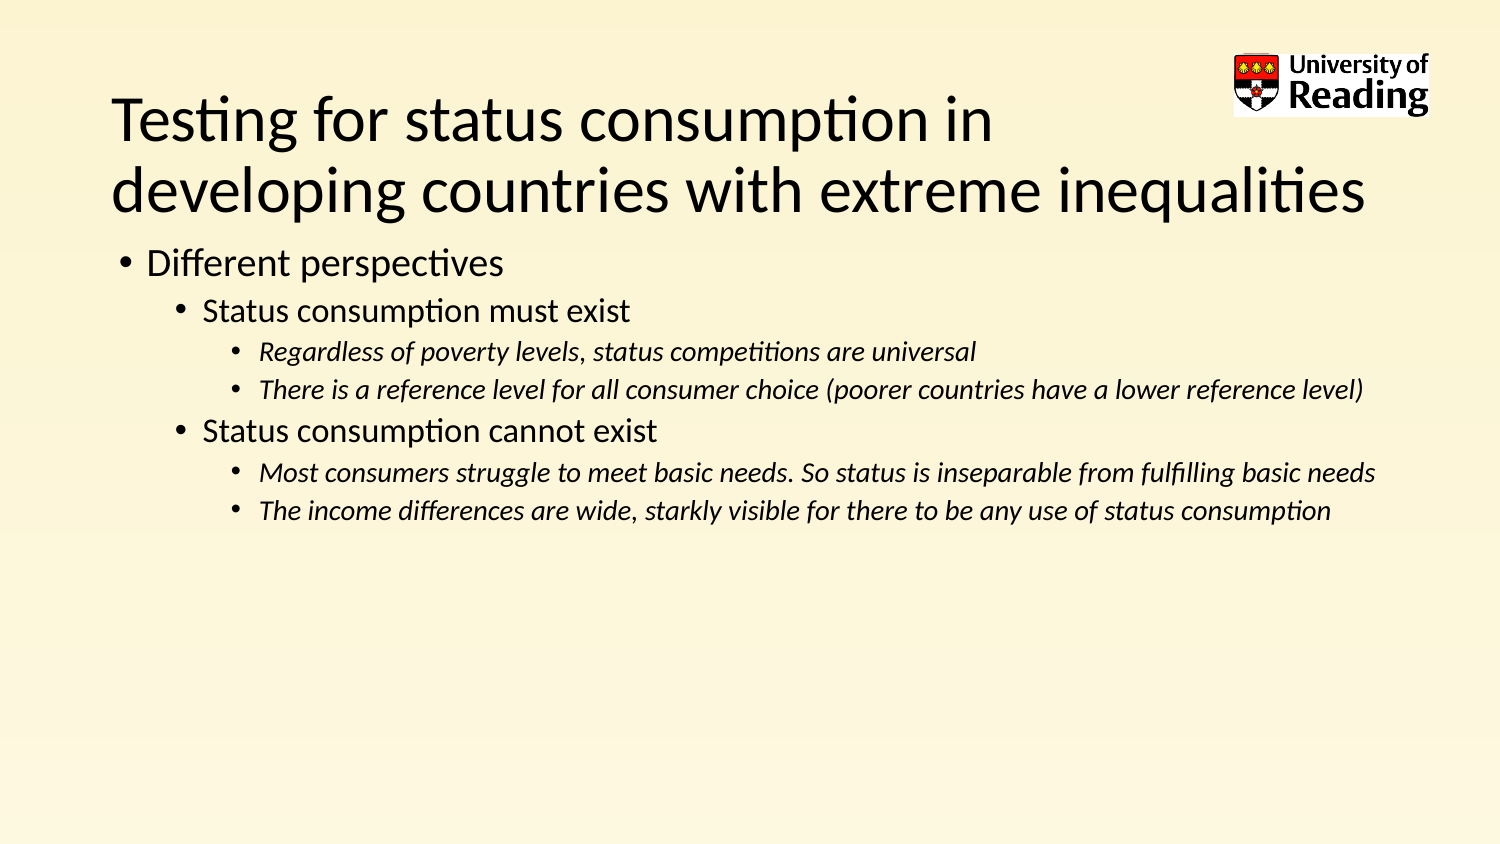

# Testing for status consumption in developing countries with extreme inequalities
Different perspectives
Status consumption must exist
Regardless of poverty levels, status competitions are universal
There is a reference level for all consumer choice (poorer countries have a lower reference level)
Status consumption cannot exist
Most consumers struggle to meet basic needs. So status is inseparable from fulfilling basic needs
The income differences are wide, starkly visible for there to be any use of status consumption